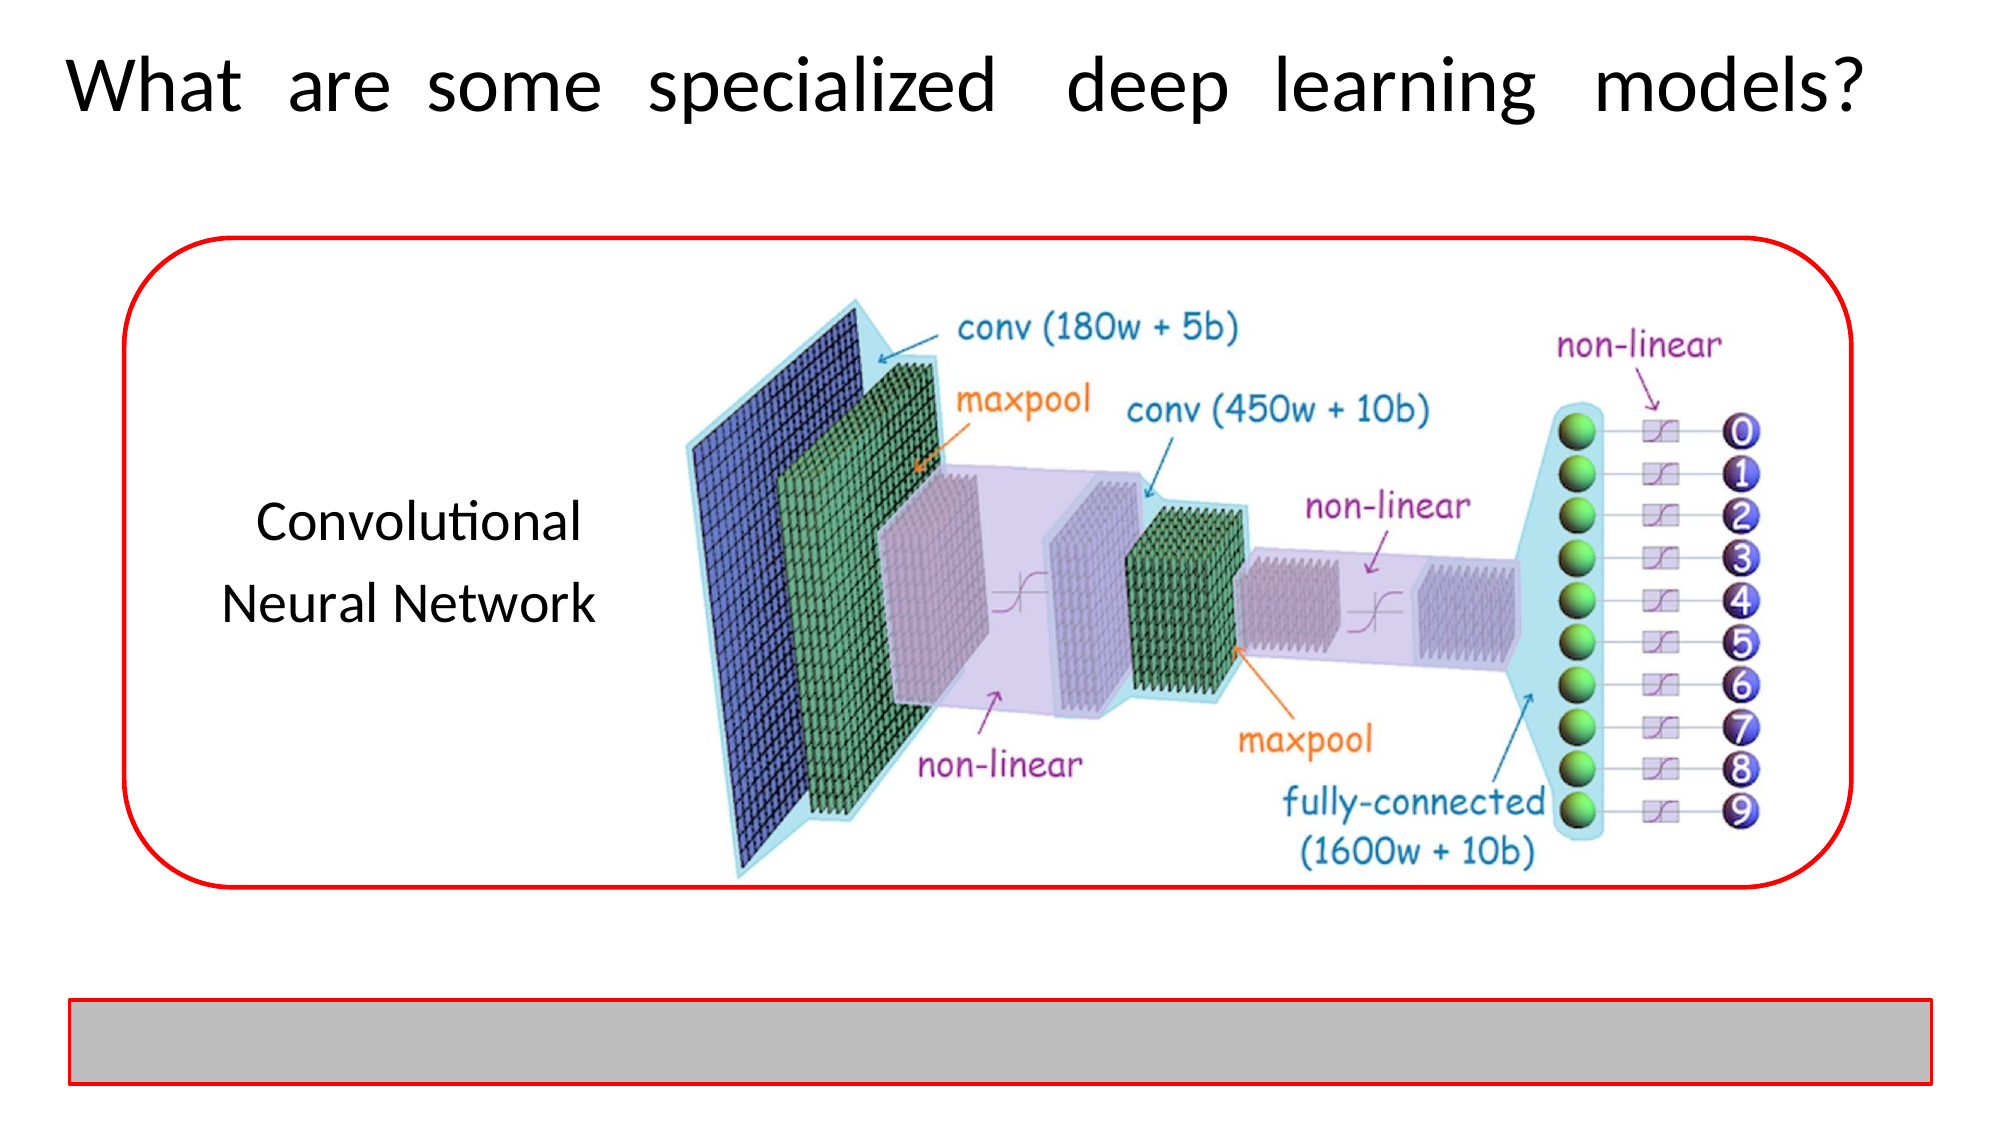

What
are
some
specialized
deep
learning
models?

Convolutional
Neural Network